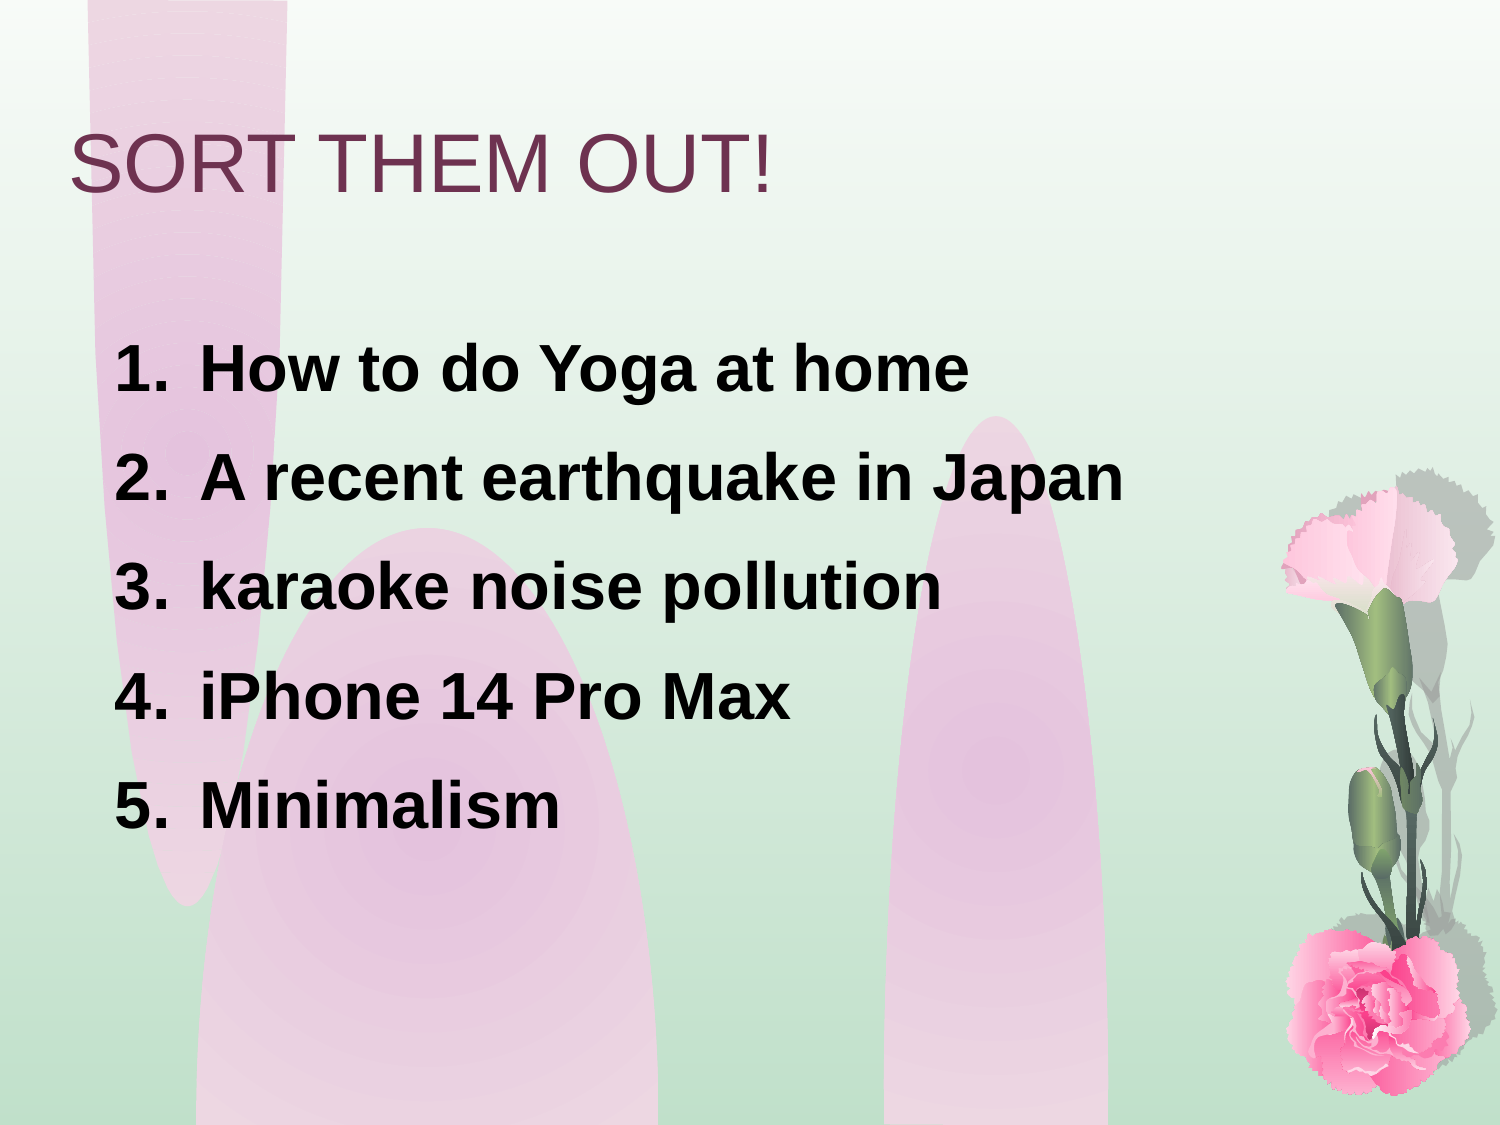

SORT THEM OUT!
How to do Yoga at home
A recent earthquake in Japan
karaoke noise pollution
iPhone 14 Pro Max
Minimalism